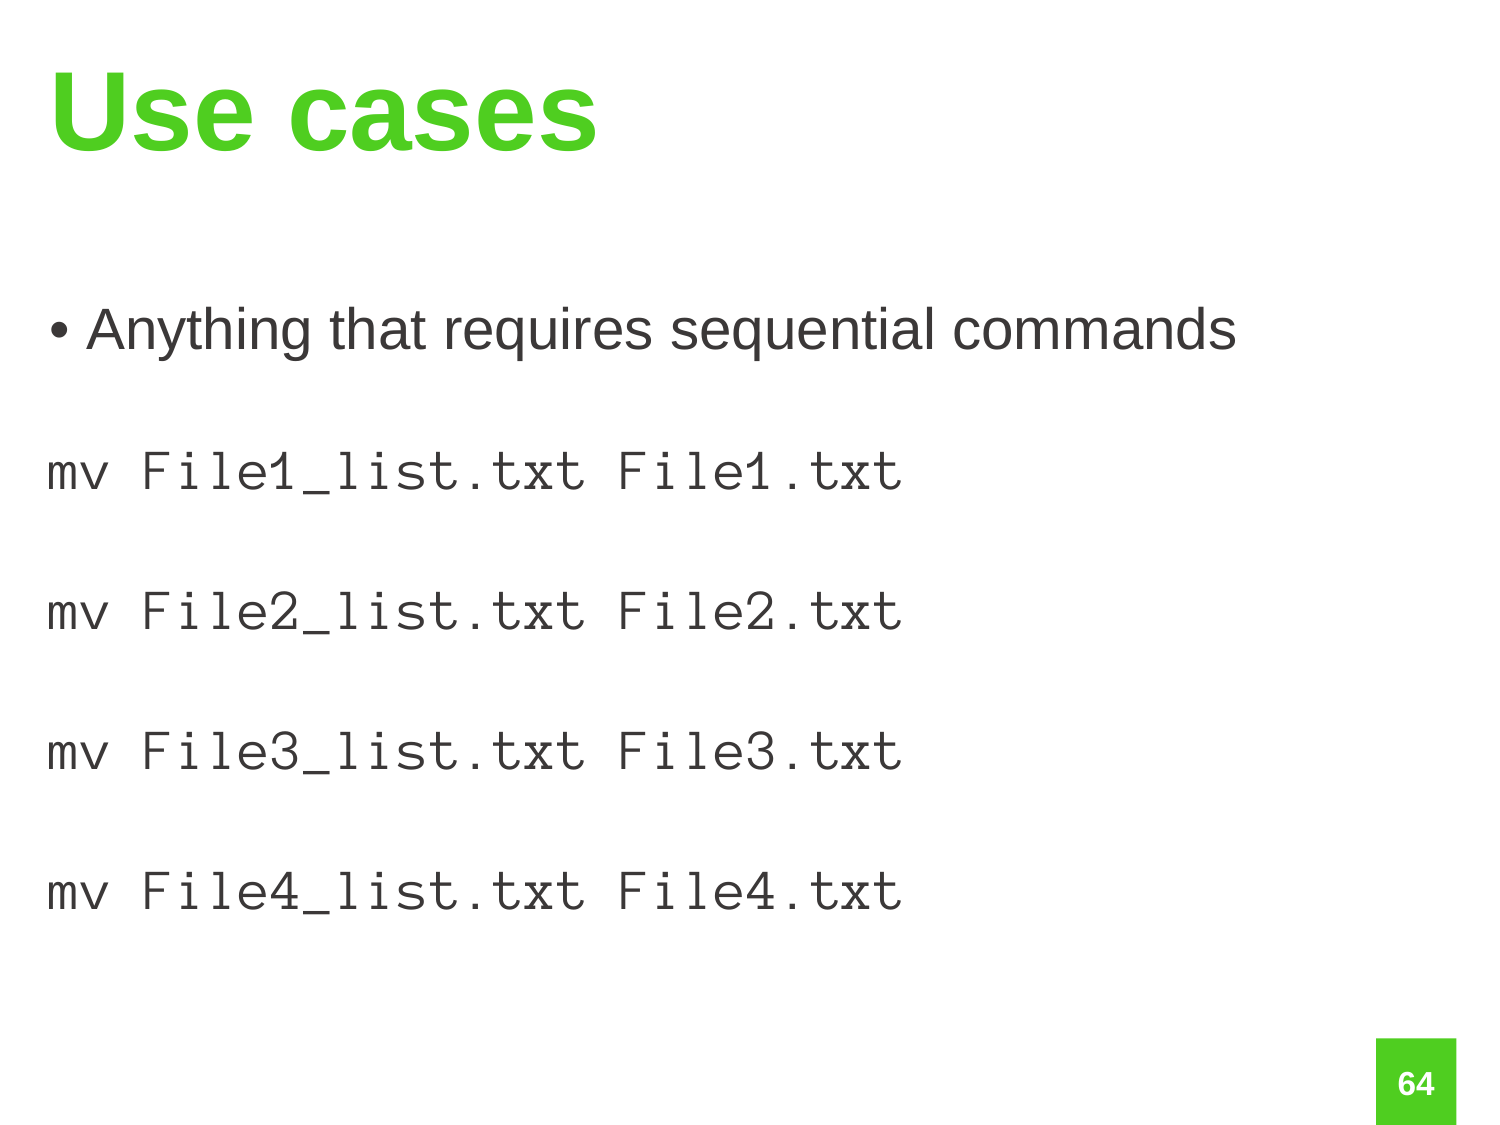

Use cases
• Anything that requires sequential commands
mv File1_list.txt File1.txt
mv File2_list.txt File2.txt
mv File3_list.txt File3.txt
mv File4_list.txt File4.txt
64